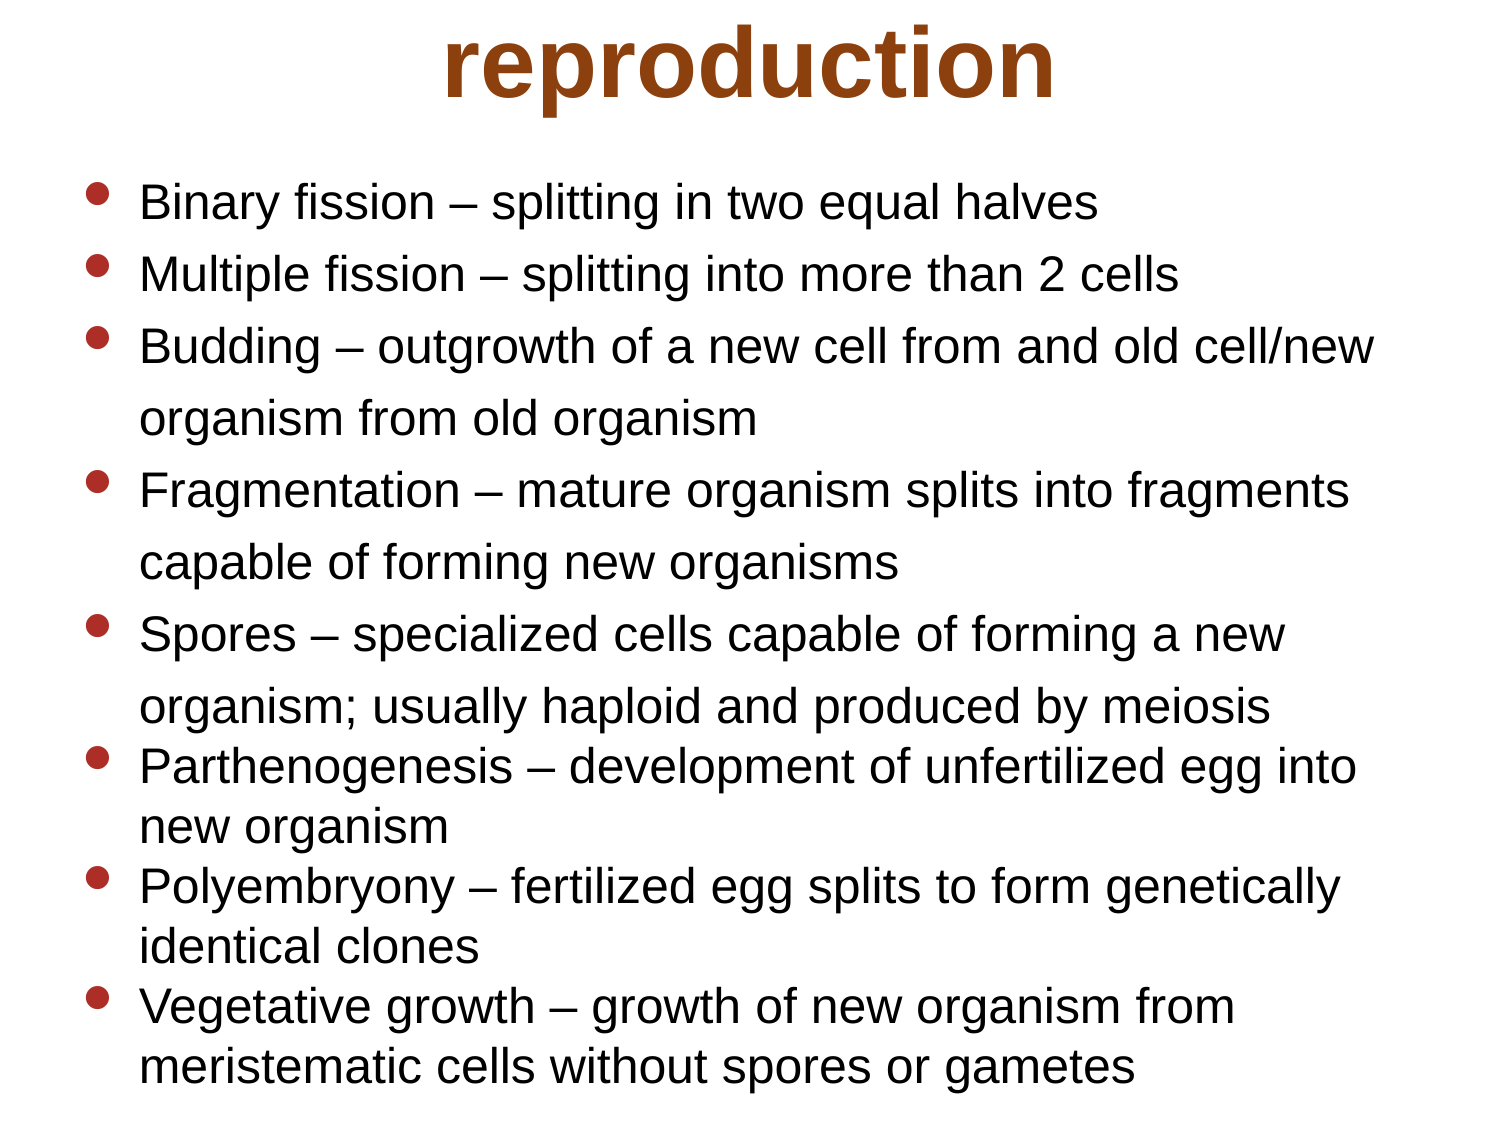

# Types of asexual reproduction
Binary fission – splitting in two equal halves
Multiple fission – splitting into more than 2 cells
Budding – outgrowth of a new cell from and old cell/new organism from old organism
Fragmentation – mature organism splits into fragments capable of forming new organisms
Spores – specialized cells capable of forming a new organism; usually haploid and produced by meiosis
Parthenogenesis – development of unfertilized egg into new organism
Polyembryony – fertilized egg splits to form genetically identical clones
Vegetative growth – growth of new organism from meristematic cells without spores or gametes